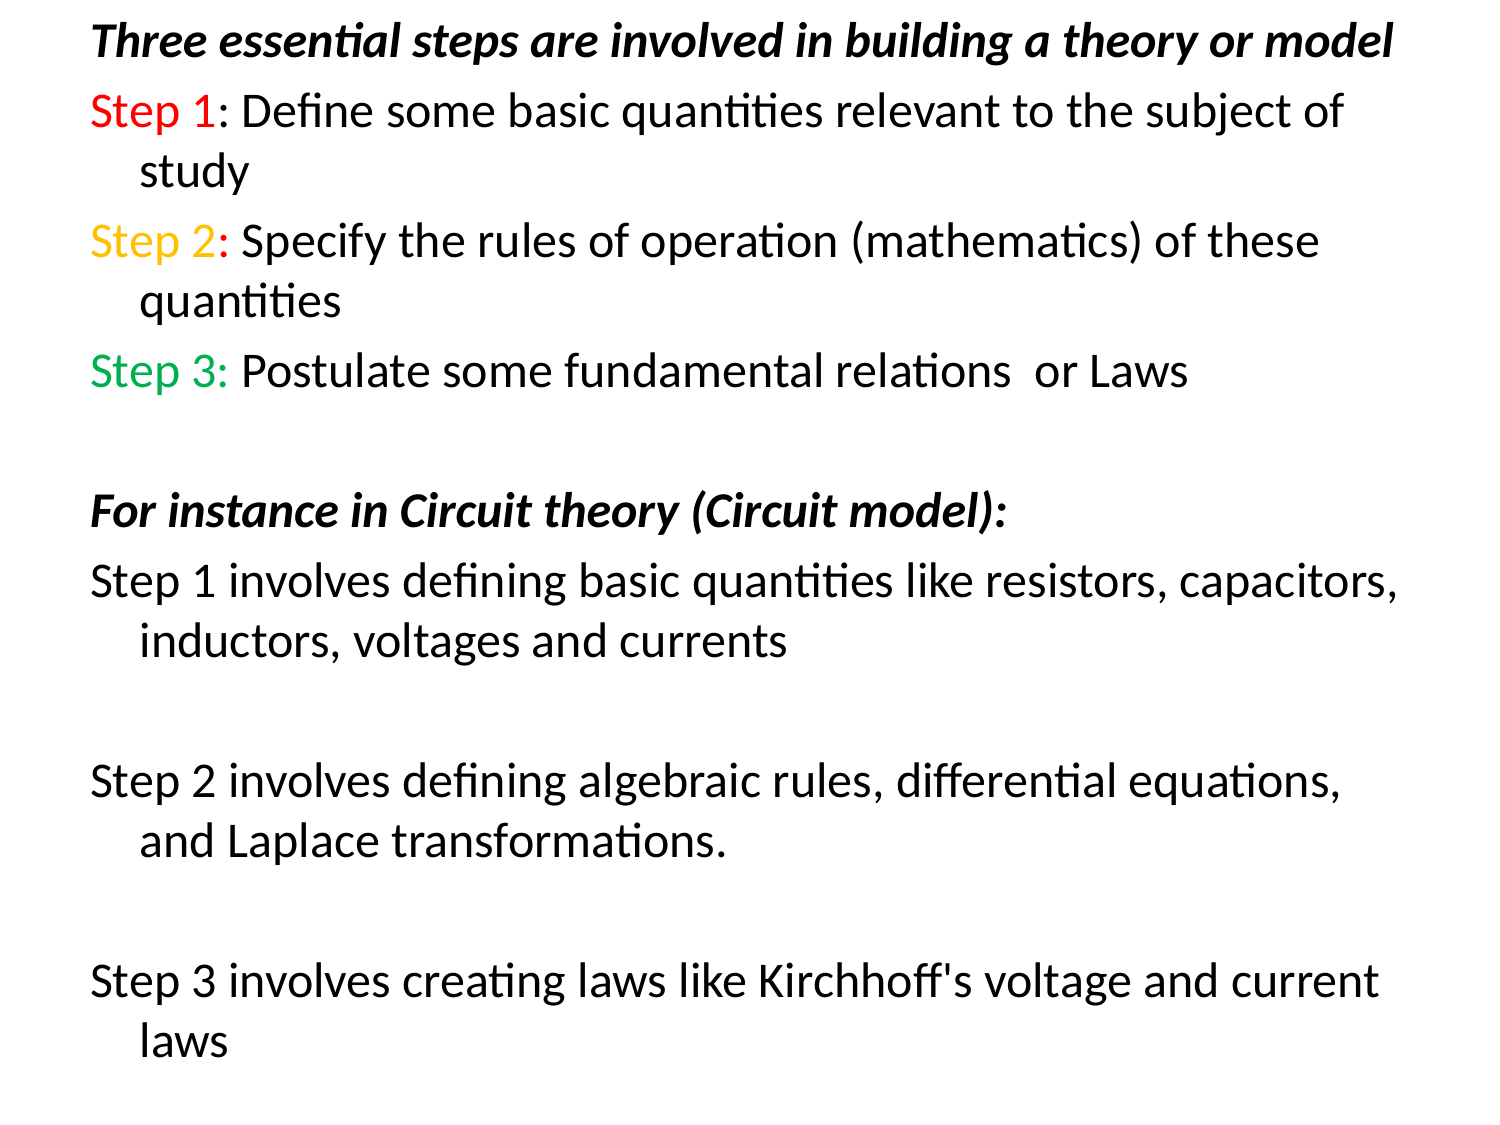

Three essential steps are involved in building a theory or model
Step 1: Define some basic quantities relevant to the subject of study
Step 2: Specify the rules of operation (mathematics) of these quantities
Step 3: Postulate some fundamental relations  or Laws

For instance in Circuit theory (Circuit model):
Step 1 involves defining basic quantities like resistors, capacitors, inductors, voltages and currents

Step 2 involves defining algebraic rules, differential equations, and Laplace transformations.

Step 3 involves creating laws like Kirchhoff's voltage and current laws